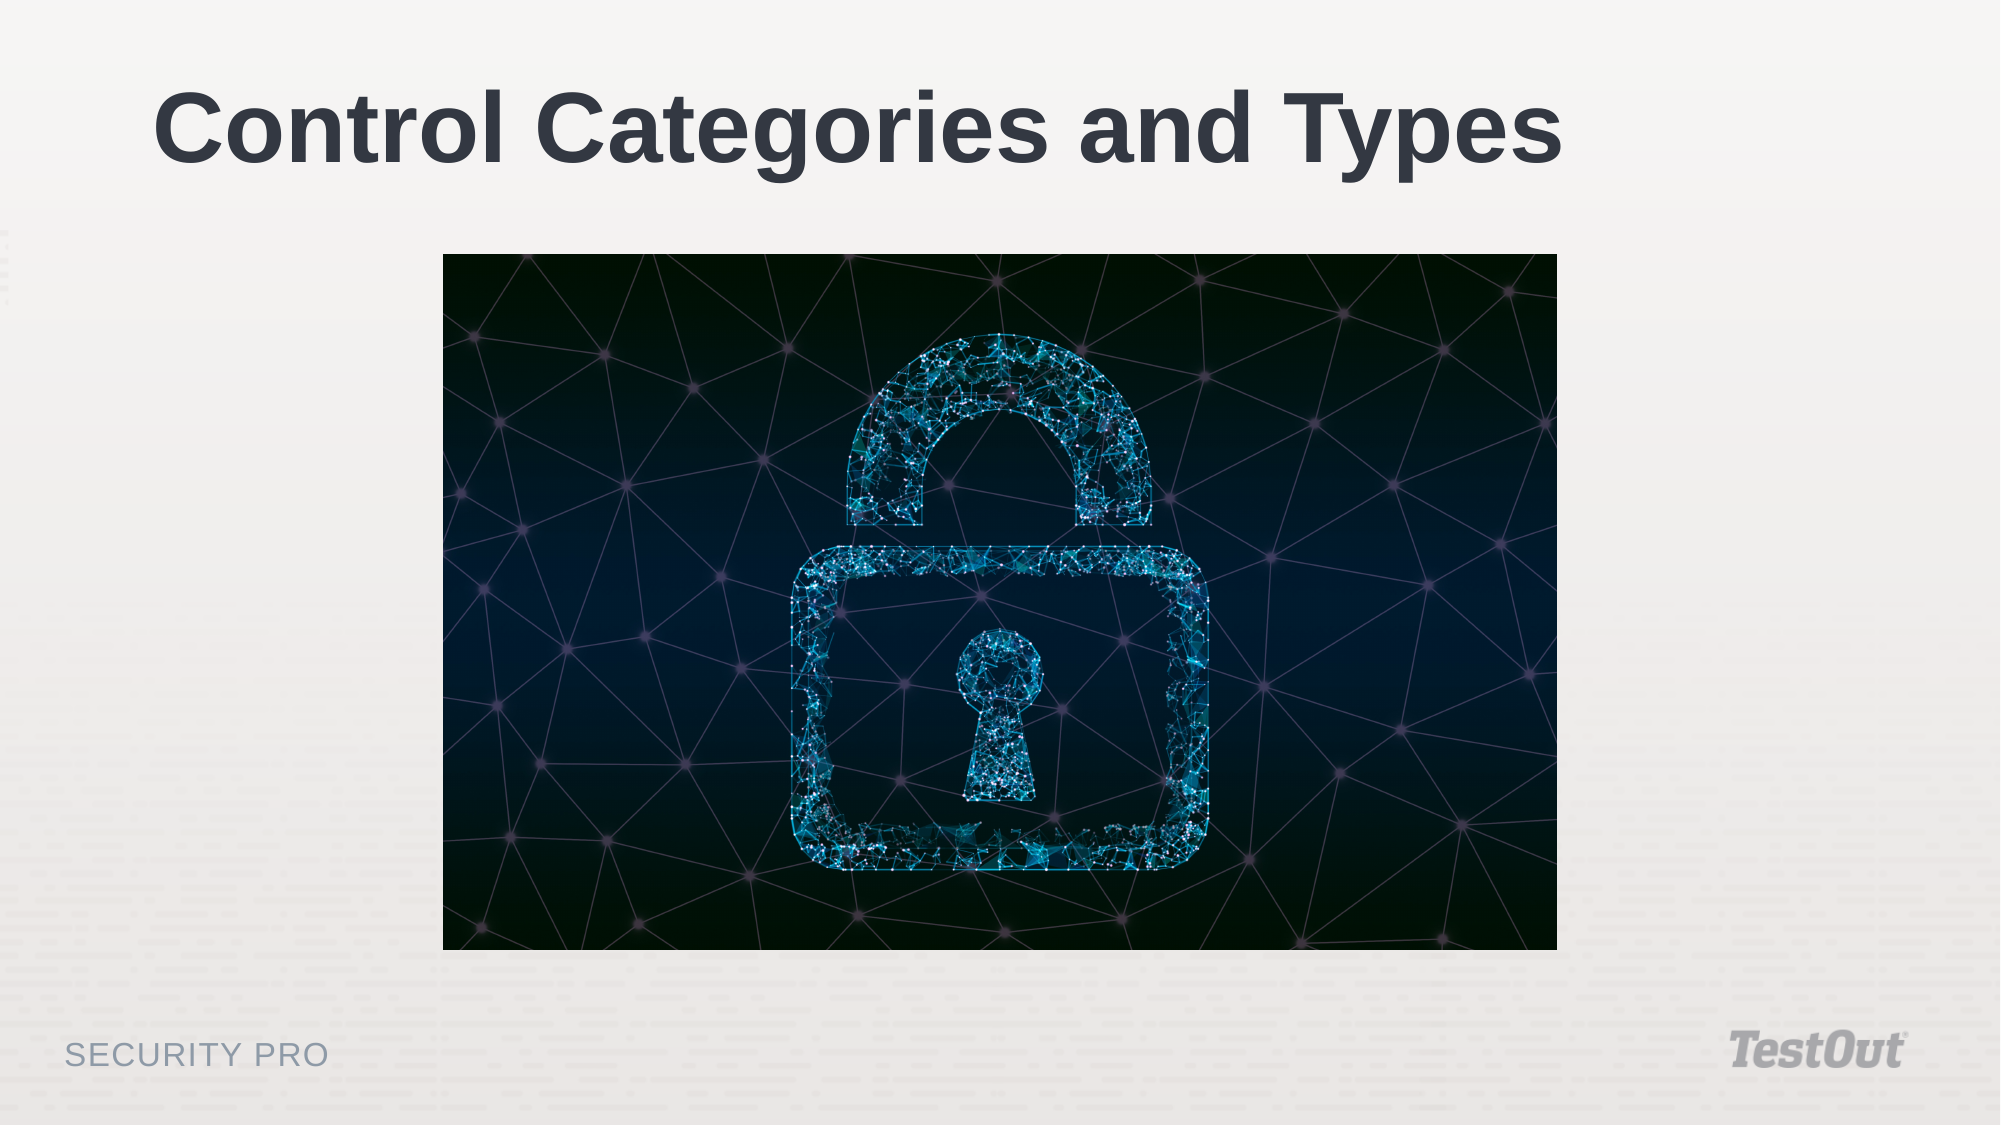

# Control Categories and Types
Security Pro